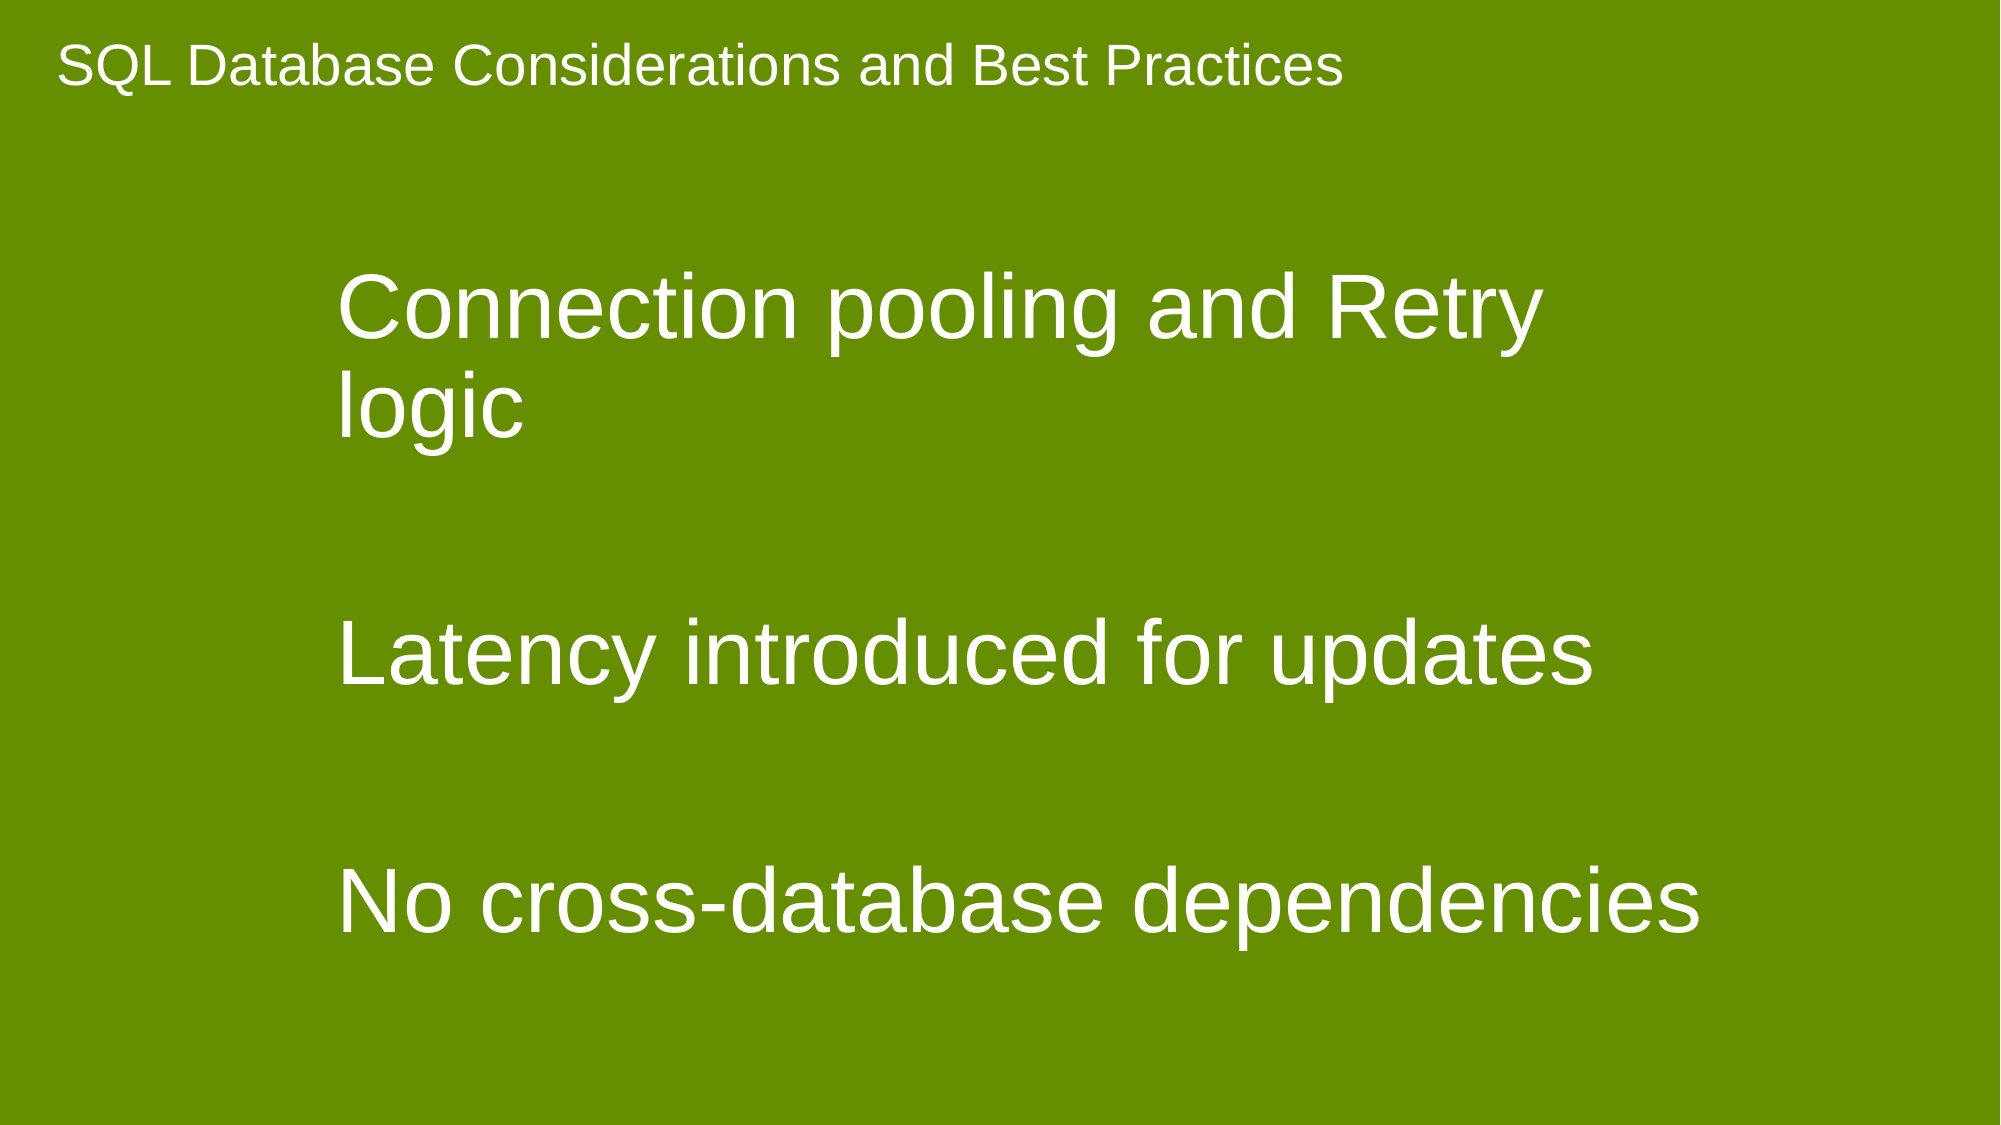

SQL Database Considerations and Best Practices
Connection pooling and Retry logic

Latency introduced for updates

No cross-database dependencies